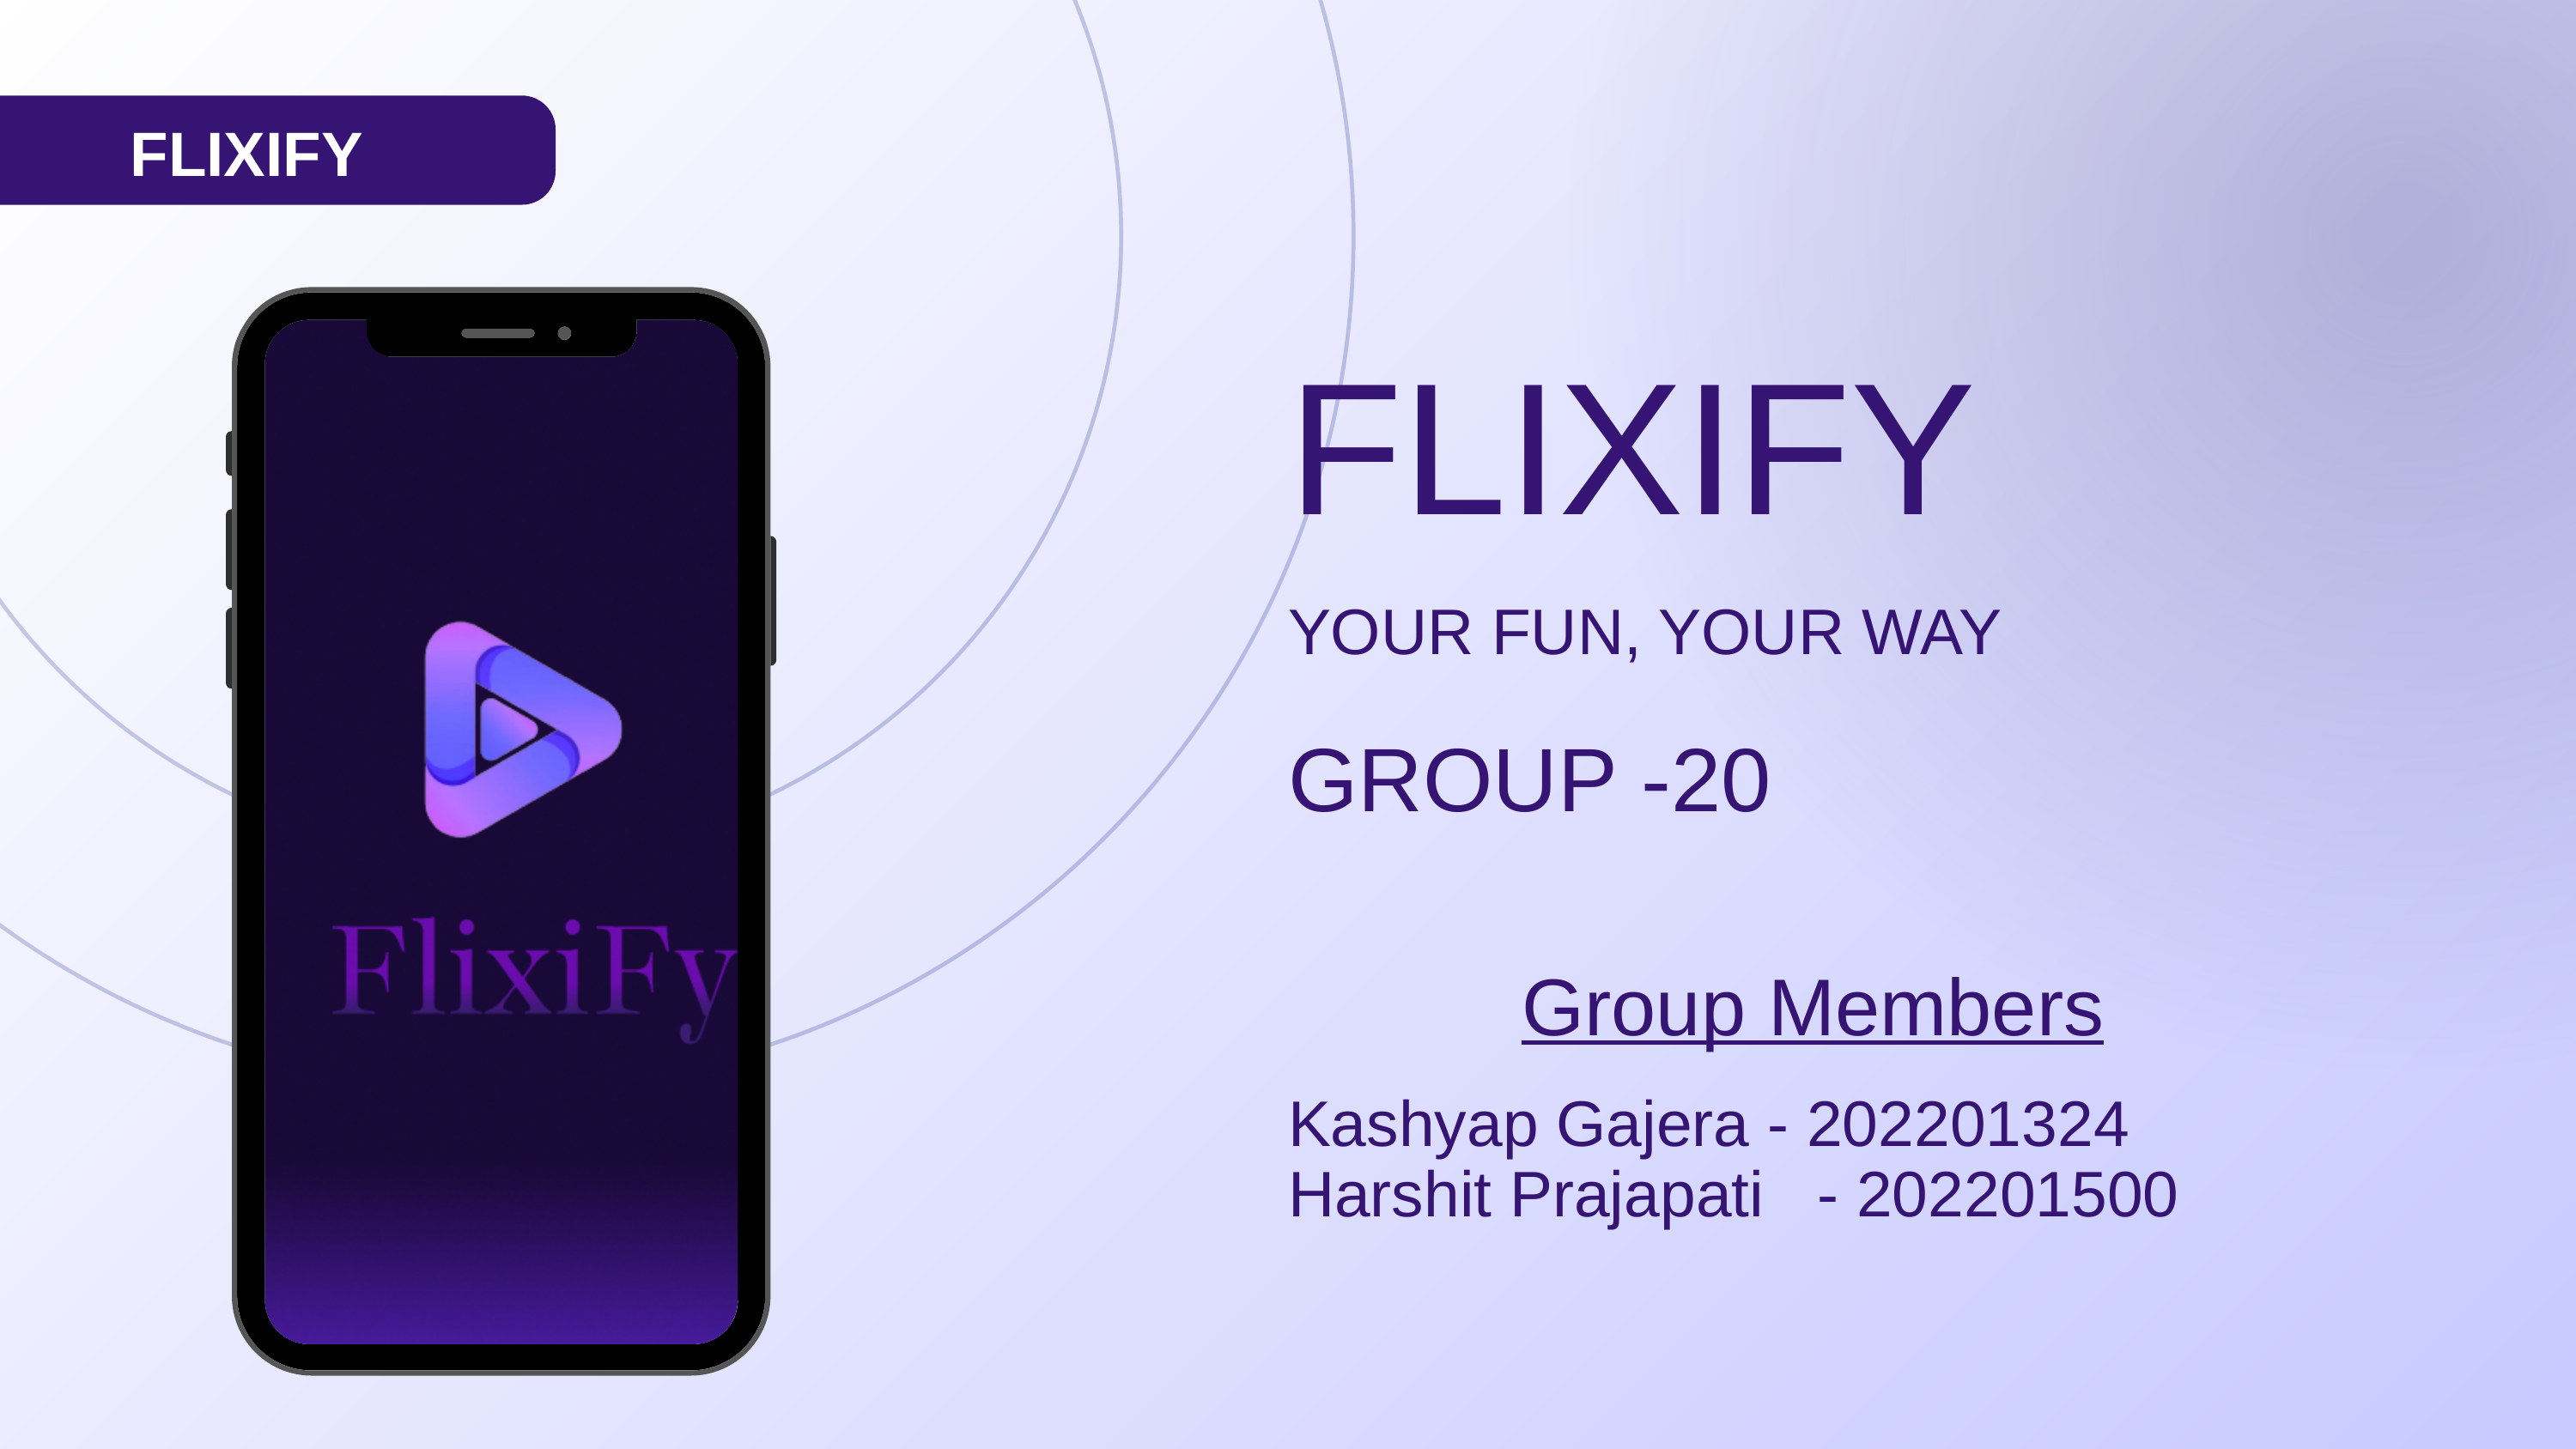

FLIXIFY

FLIXIFY
YOUR FUN, YOUR WAY
GROUP -20
Group Members
Kashyap Gajera - 202201324
Harshit Prajapati   - 202201500